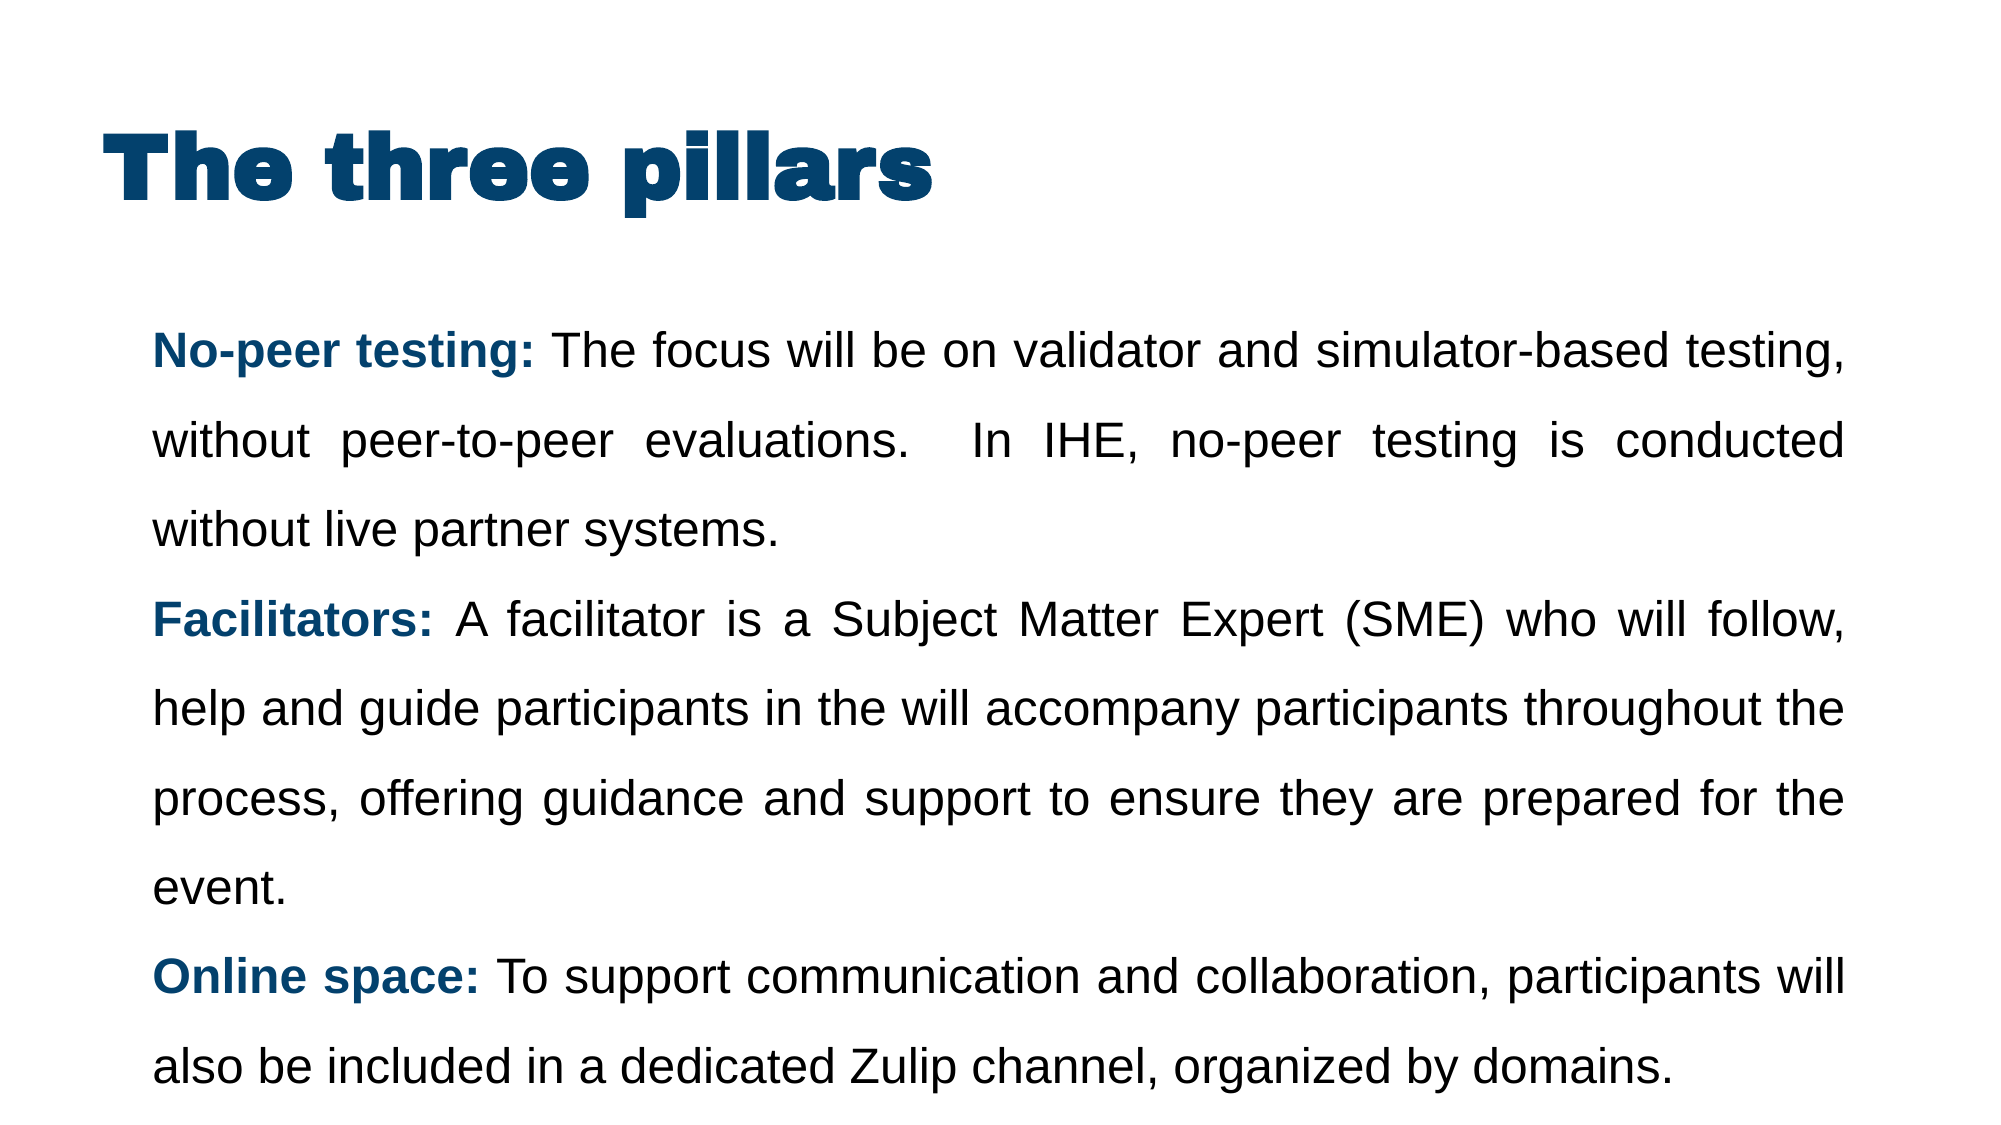

# The three pillars
No-peer testing: The focus will be on validator and simulator-based testing, without peer-to-peer evaluations.  In IHE, no-peer testing is conducted without live partner systems.
Facilitators: A facilitator is a Subject Matter Expert (SME) who will follow, help and guide participants in the will accompany participants throughout the process, offering guidance and support to ensure they are prepared for the event.
Online space: To support communication and collaboration, participants will also be included in a dedicated Zulip channel, organized by domains.